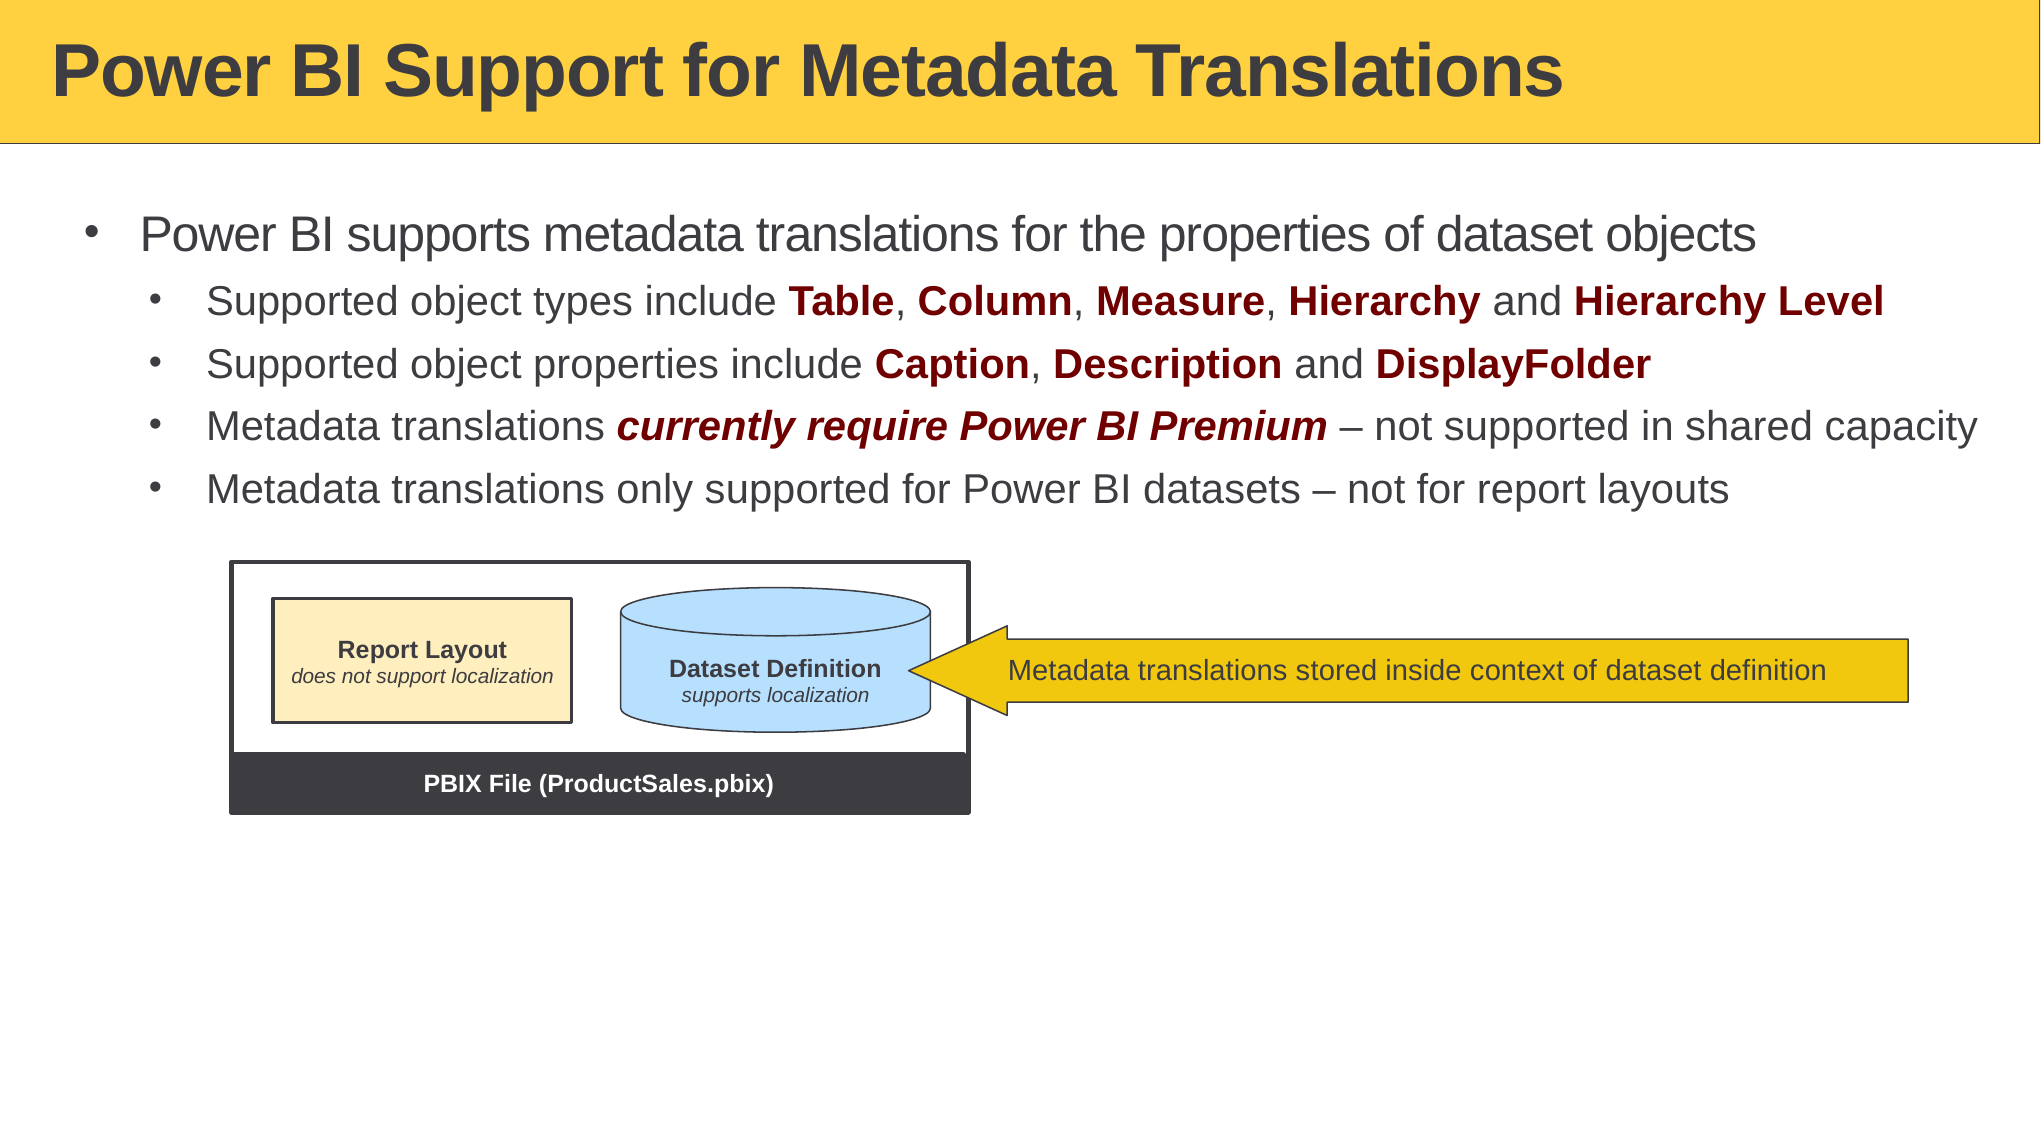

# Power BI Support for Metadata Translations
Power BI supports metadata translations for the properties of dataset objects
Supported object types include Table, Column, Measure, Hierarchy and Hierarchy Level
Supported object properties include Caption, Description and DisplayFolder
Metadata translations currently require Power BI Premium – not supported in shared capacity
Metadata translations only supported for Power BI datasets – not for report layouts

Dataset Definition
supports localization
Report Layout
does not support localization
Metadata translations stored inside context of dataset definition
PBIX File (ProductSales.pbix)